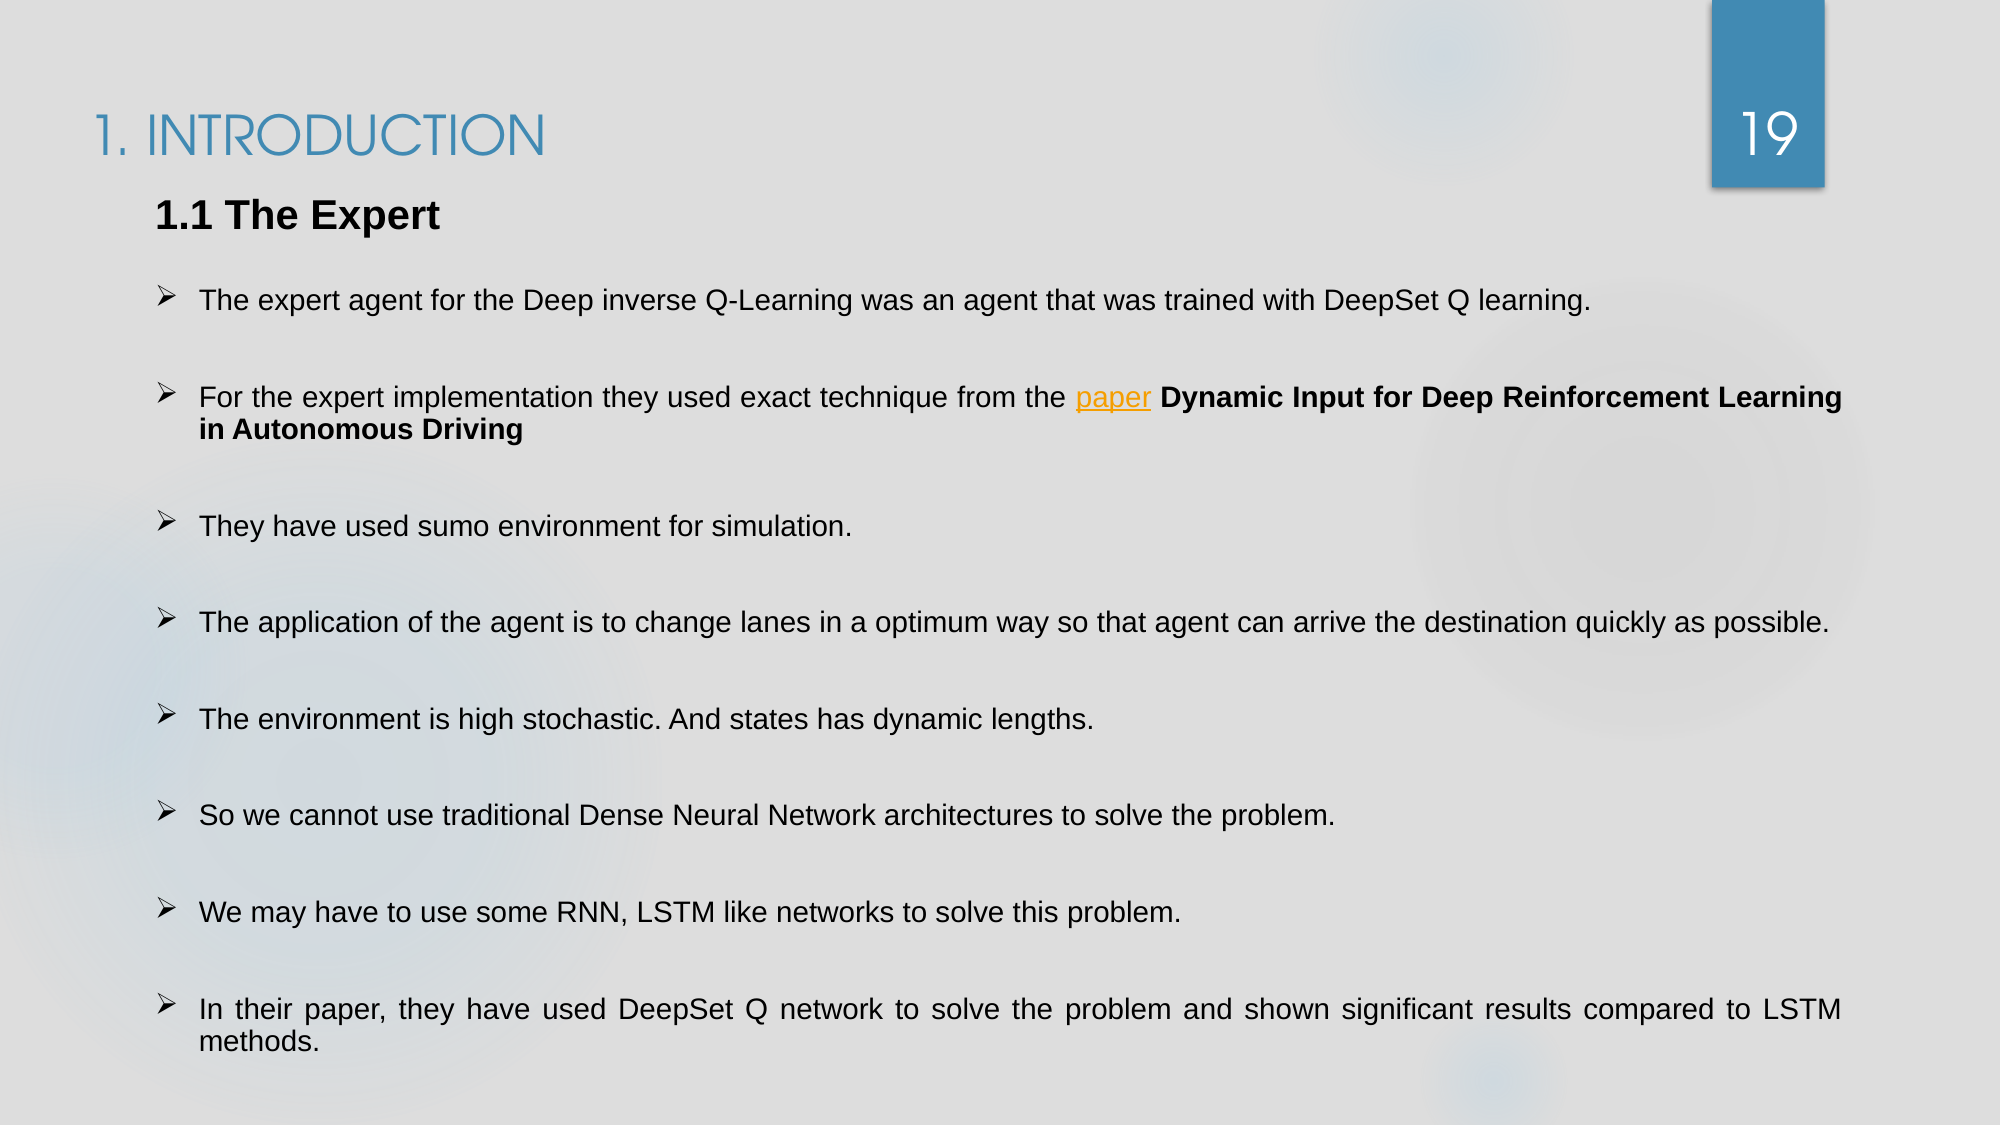

19
1. Introduction

1.1 The Expert

The expert agent for the Deep inverse Q-Learning was an agent that was trained with DeepSet Q learning.

For the expert implementation they used exact technique from the paper Dynamic Input for Deep Reinforcement Learning in Autonomous Driving

They have used sumo environment for simulation.

The application of the agent is to change lanes in a optimum way so that agent can arrive the destination quickly as possible.

The environment is high stochastic. And states has dynamic lengths.

So we cannot use traditional Dense Neural Network architectures to solve the problem.

We may have to use some RNN, LSTM like networks to solve this problem.

In their paper, they have used DeepSet Q network to solve the problem and shown significant results compared to LSTM methods.